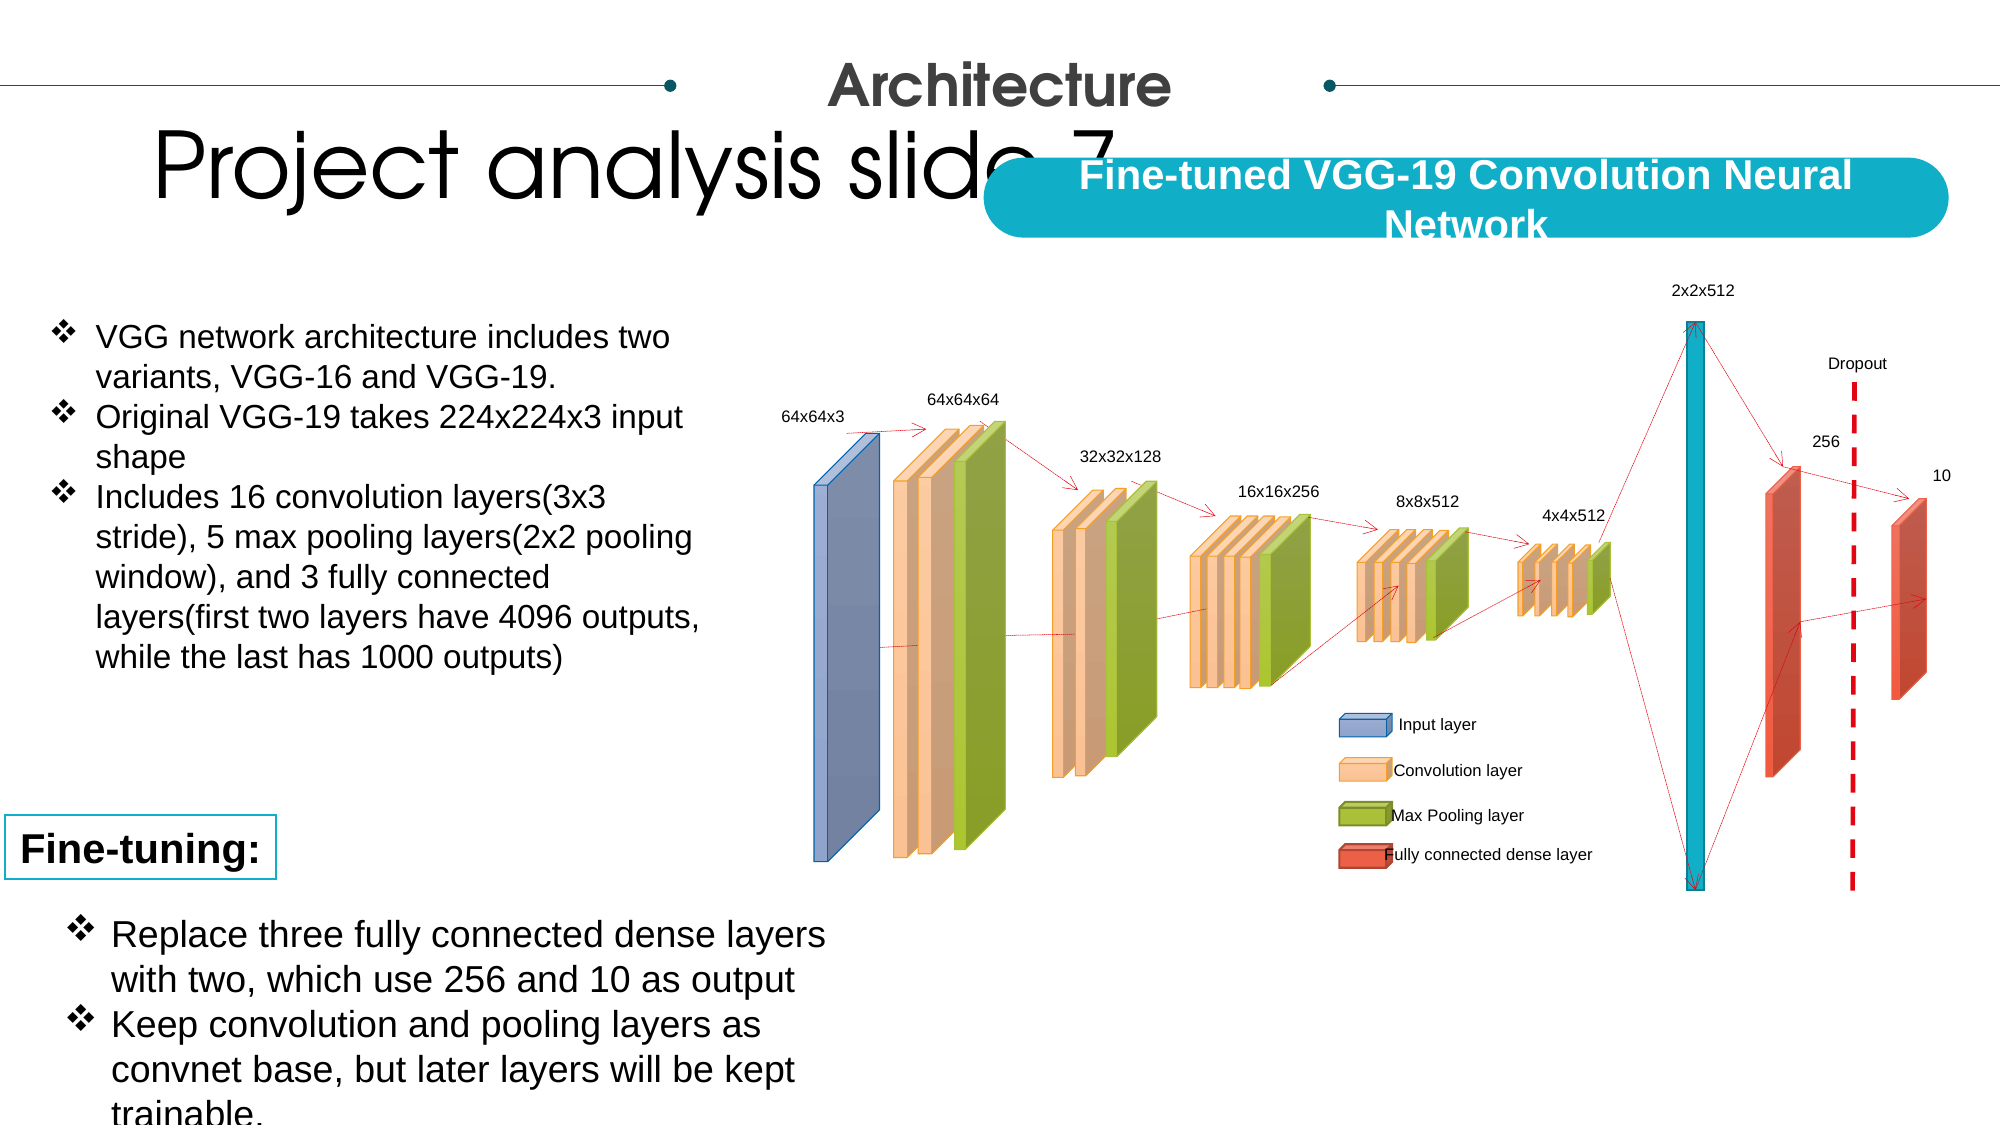

Architecture
# Project analysis slide 7
Fine-tuned VGG-19 Convolution Neural Network
2x2x512

Dropout
64x64x64
64x64x3

256

32x32x128
10

16x16x256

8x8x512

4x4x512

Input layer

Convolution layer

Max Pooling layer

Fully connected dense layer

VGG network architecture includes two variants, VGG-16 and VGG-19.
Original VGG-19 takes 224x224x3 input shape
Includes 16 convolution layers(3x3 stride), 5 max pooling layers(2x2 pooling window), and 3 fully connected layers(first two layers have 4096 outputs, while the last has 1000 outputs)
Fine-tuning:
Replace three fully connected dense layers with two, which use 256 and 10 as output
Keep convolution and pooling layers as convnet base, but later layers will be kept trainable.